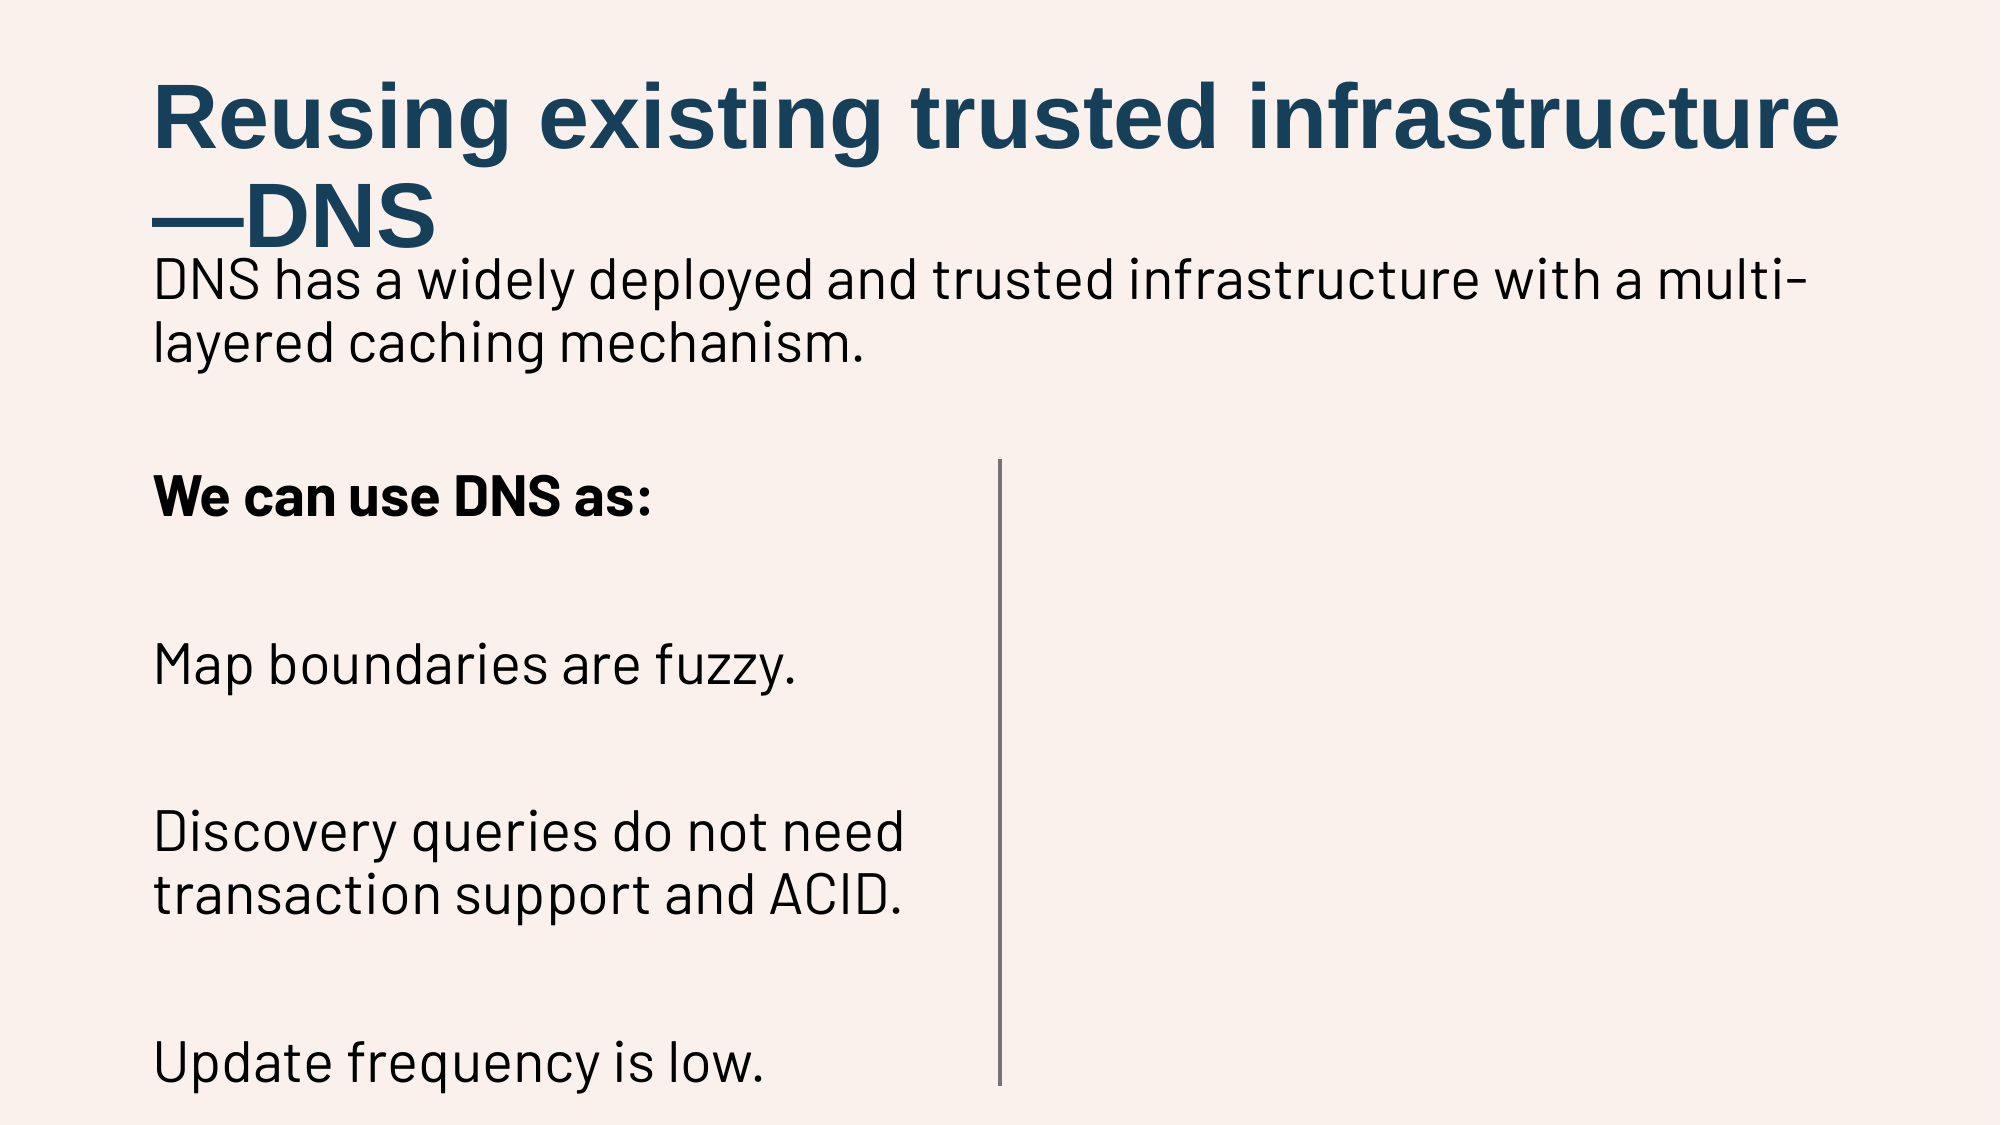

# Reusing existing trusted infrastructure—DNS
DNS has a widely deployed and trusted infrastructure with a multi-layered caching mechanism.
We can use DNS as:

Map boundaries are fuzzy.

Discovery queries do not need transaction support and ACID.

Update frequency is low.